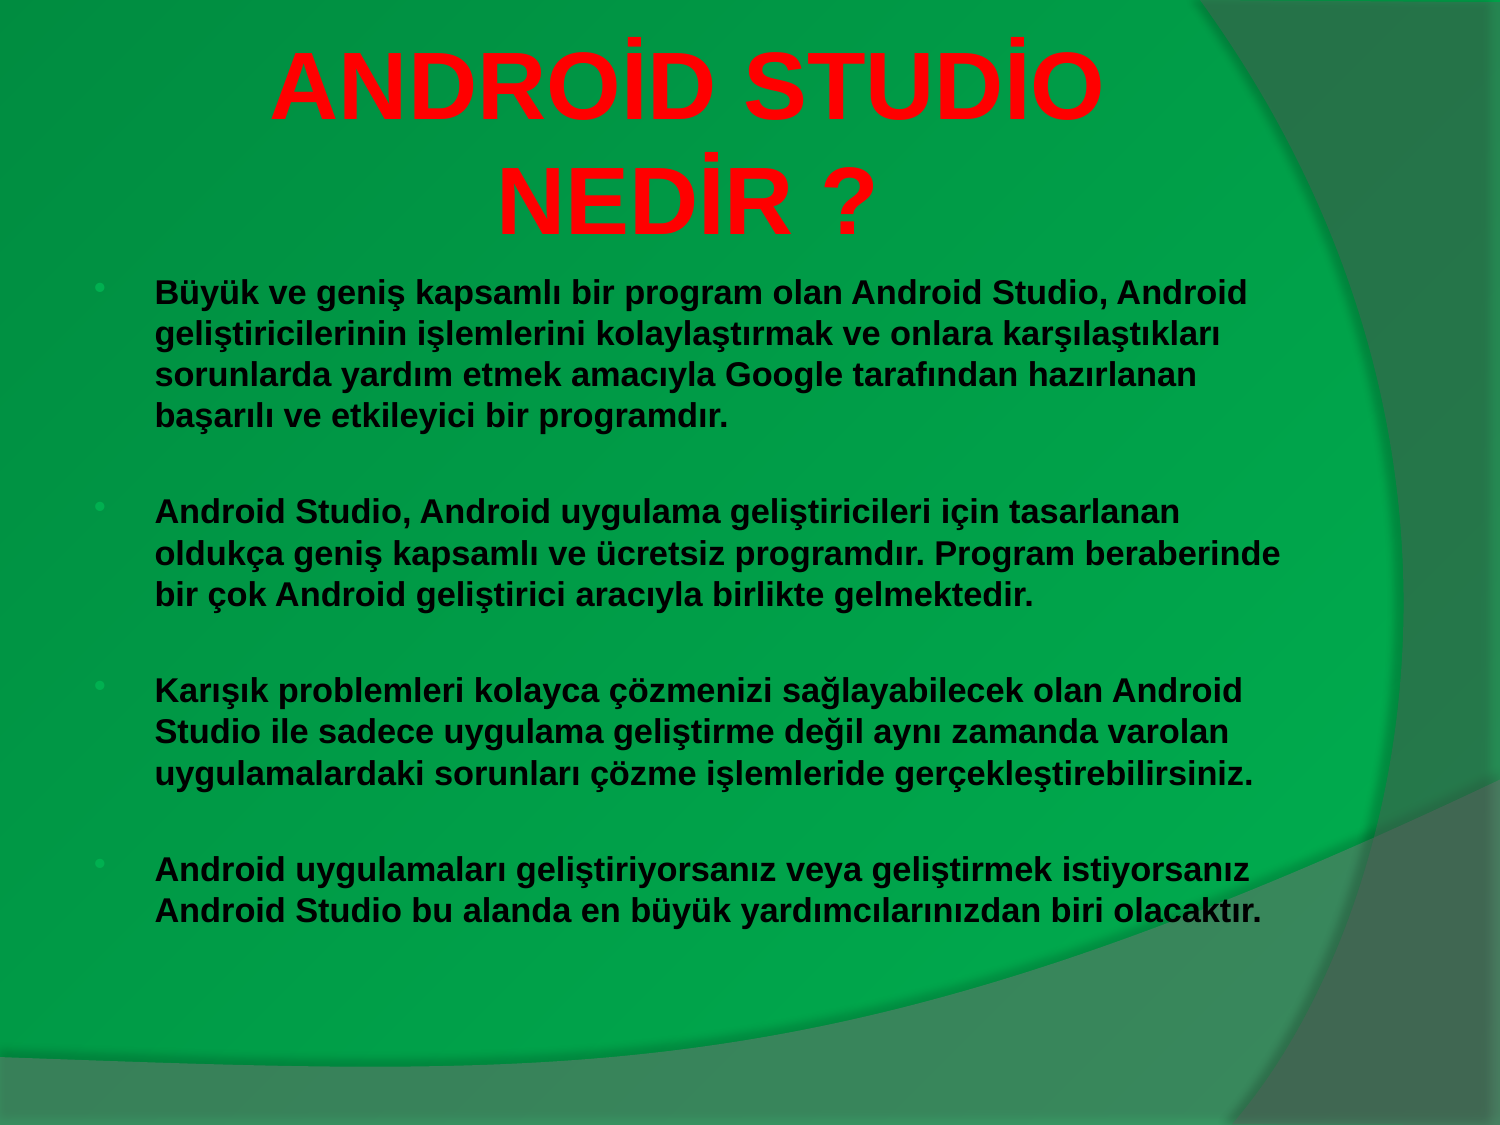

# ANDROİD STUDİO NEDİR ?
Büyük ve geniş kapsamlı bir program olan Android Studio, Android geliştiricilerinin işlemlerini kolaylaştırmak ve onlara karşılaştıkları sorunlarda yardım etmek amacıyla Google tarafından hazırlanan başarılı ve etkileyici bir programdır.

Android Studio, Android uygulama geliştiricileri için tasarlanan oldukça geniş kapsamlı ve ücretsiz programdır. Program beraberinde bir çok Android geliştirici aracıyla birlikte gelmektedir.

Karışık problemleri kolayca çözmenizi sağlayabilecek olan Android Studio ile sadece uygulama geliştirme değil aynı zamanda varolan uygulamalardaki sorunları çözme işlemleride gerçekleştirebilirsiniz.

Android uygulamaları geliştiriyorsanız veya geliştirmek istiyorsanız Android Studio bu alanda en büyük yardımcılarınızdan biri olacaktır.